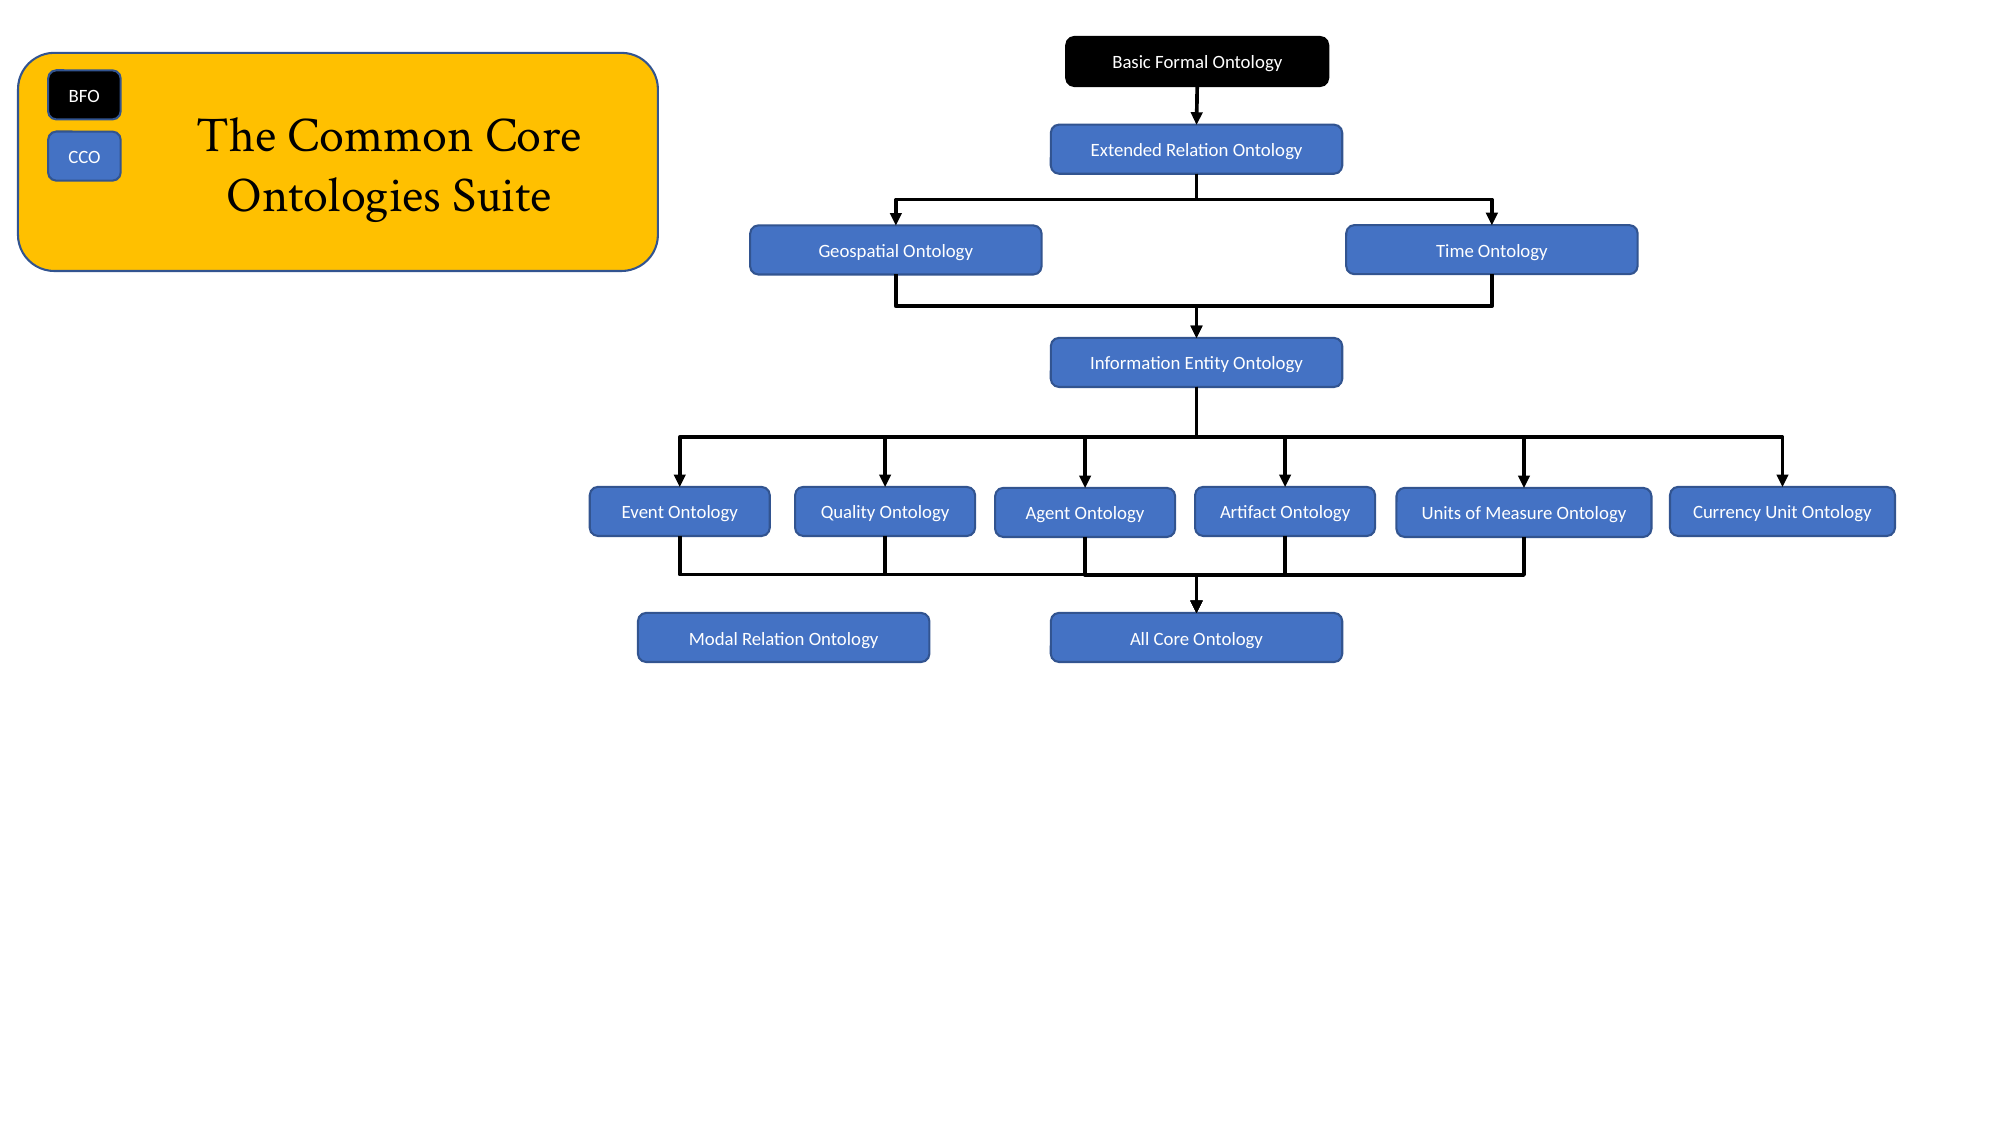

Basic Formal Ontology

BFO
The Common Core Ontologies Suite
Extended Relation Ontology
CCO
Time Ontology
Geospatial Ontology
Information Entity Ontology
Event Ontology
Quality Ontology
Artifact Ontology
Currency Unit Ontology
Agent Ontology
Units of Measure Ontology
All Core Ontology
Modal Relation Ontology